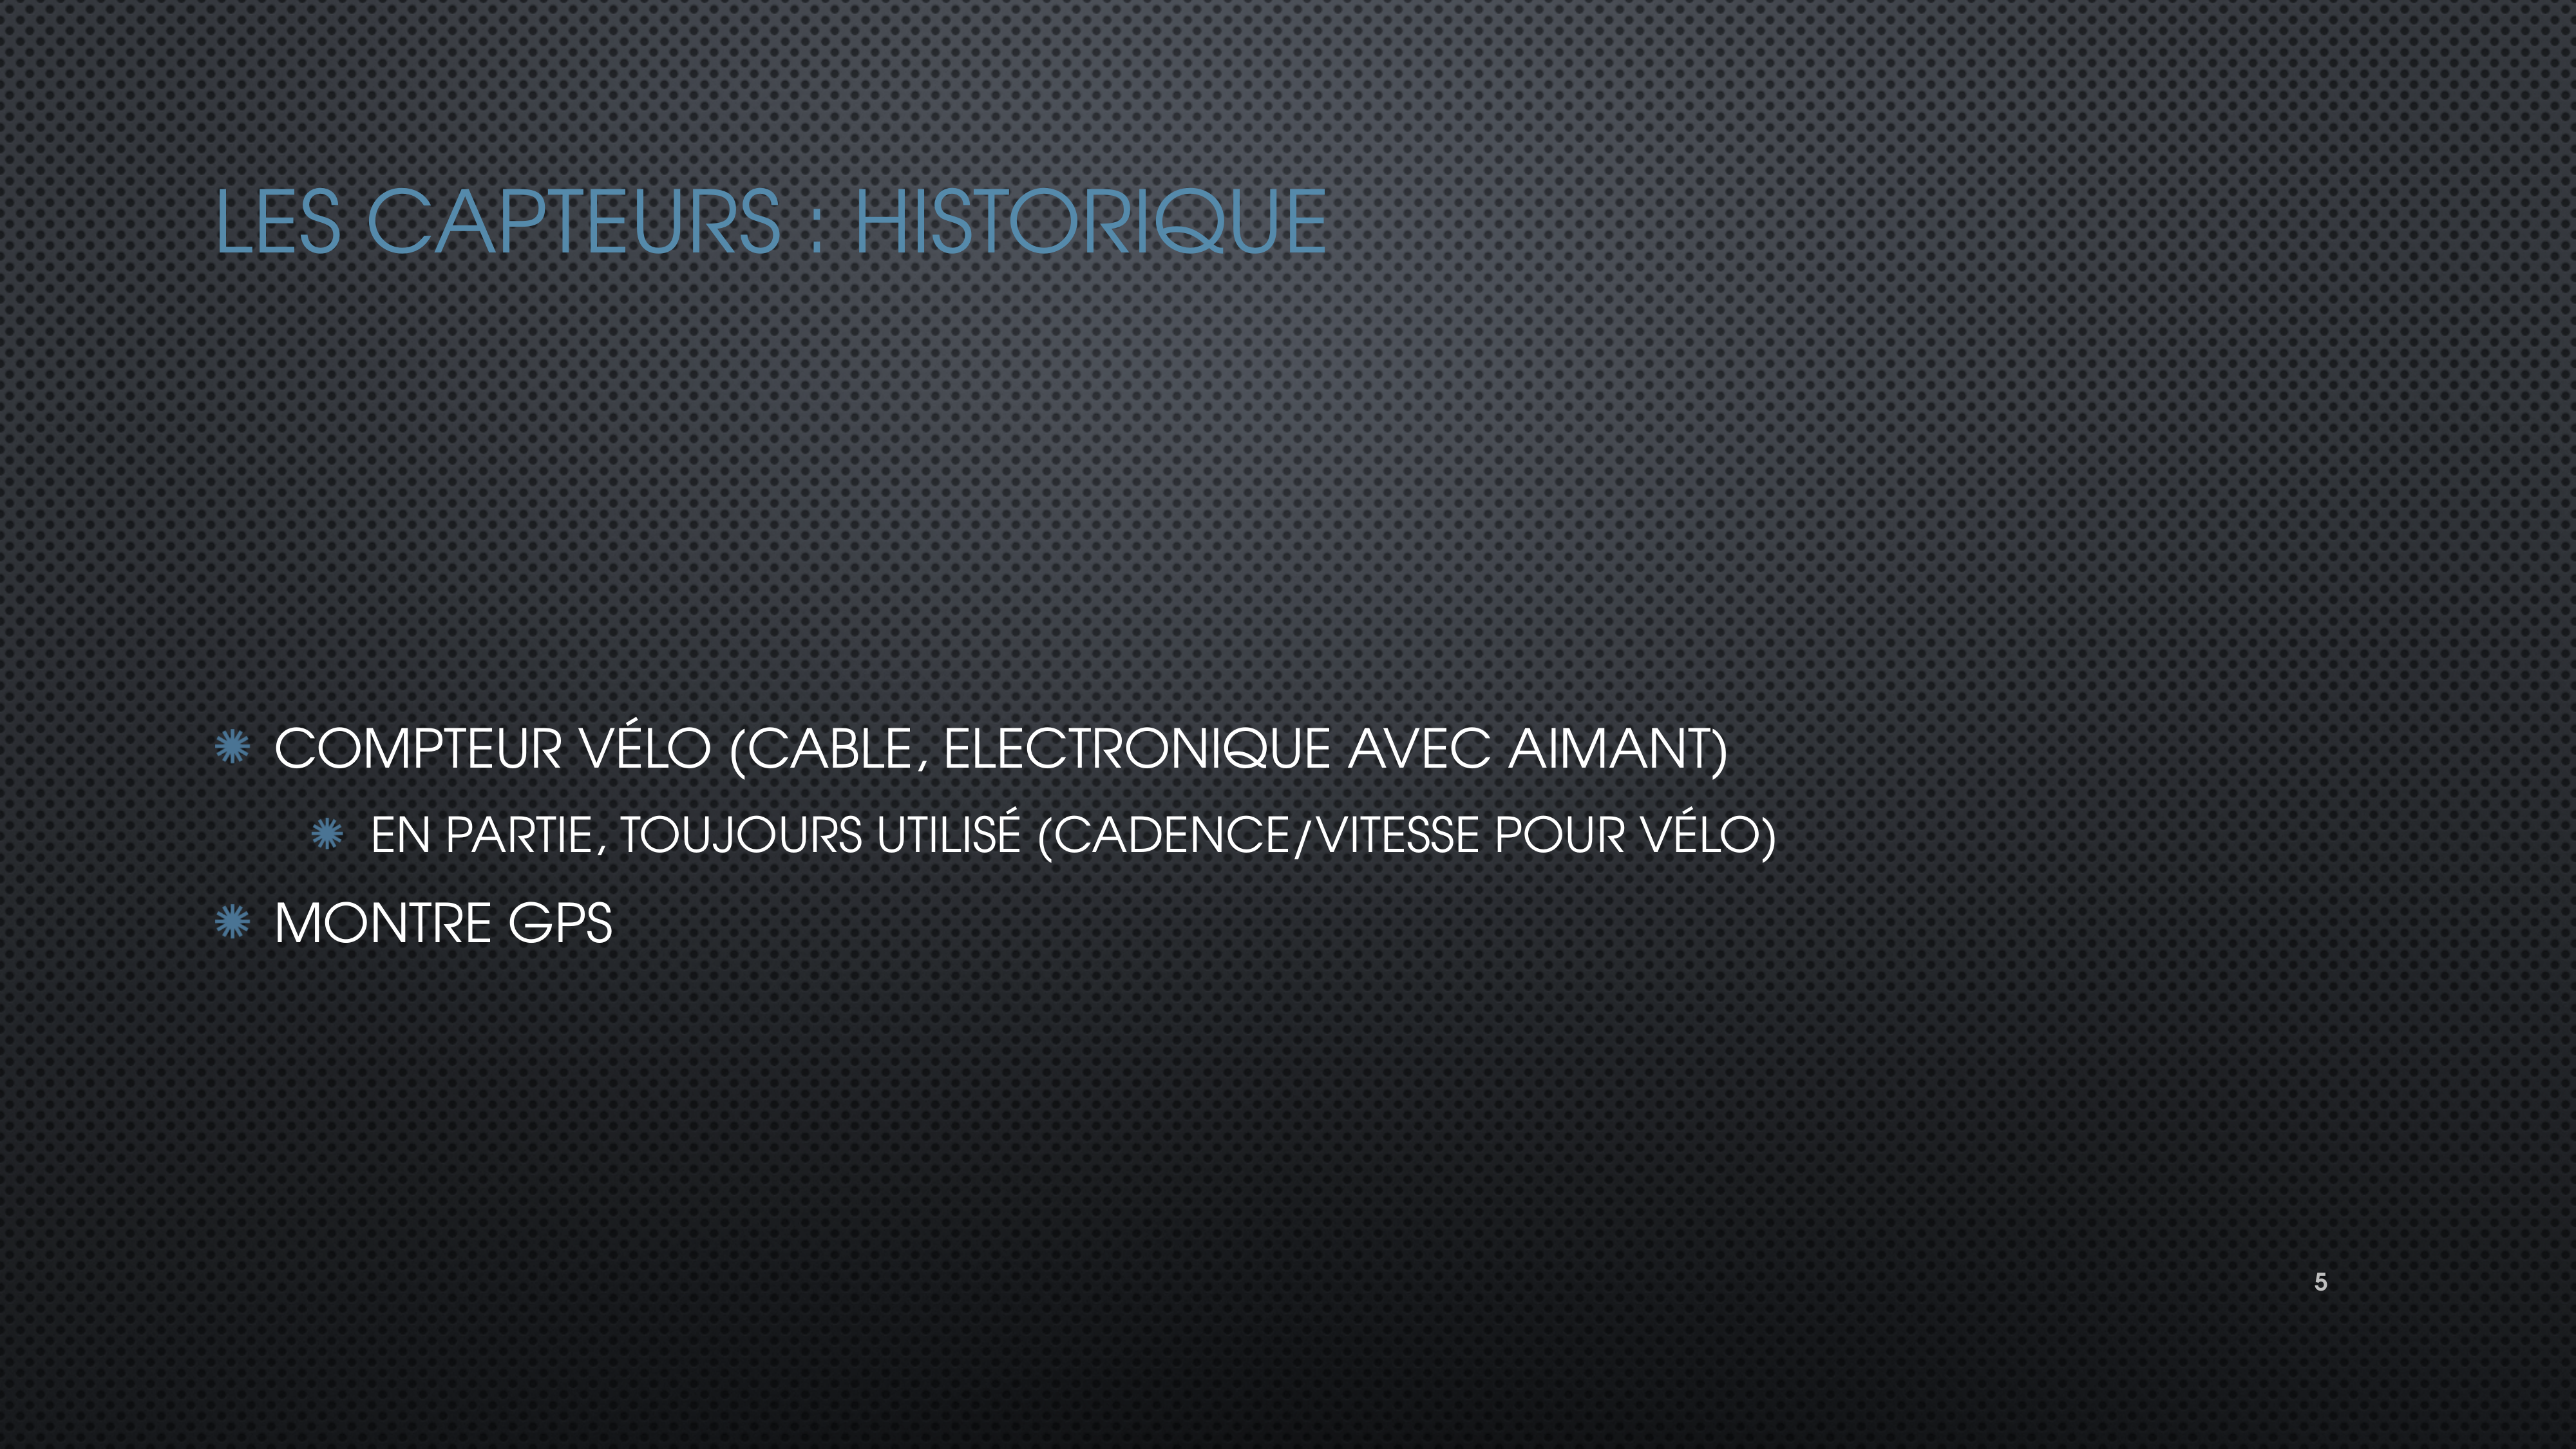

# Les capteurs : Historique
Compteur vélo (cable, electronique avec aimant)
En partie, toujours utilisé (cadence/vitesse pour vélo)
Montre gps
5